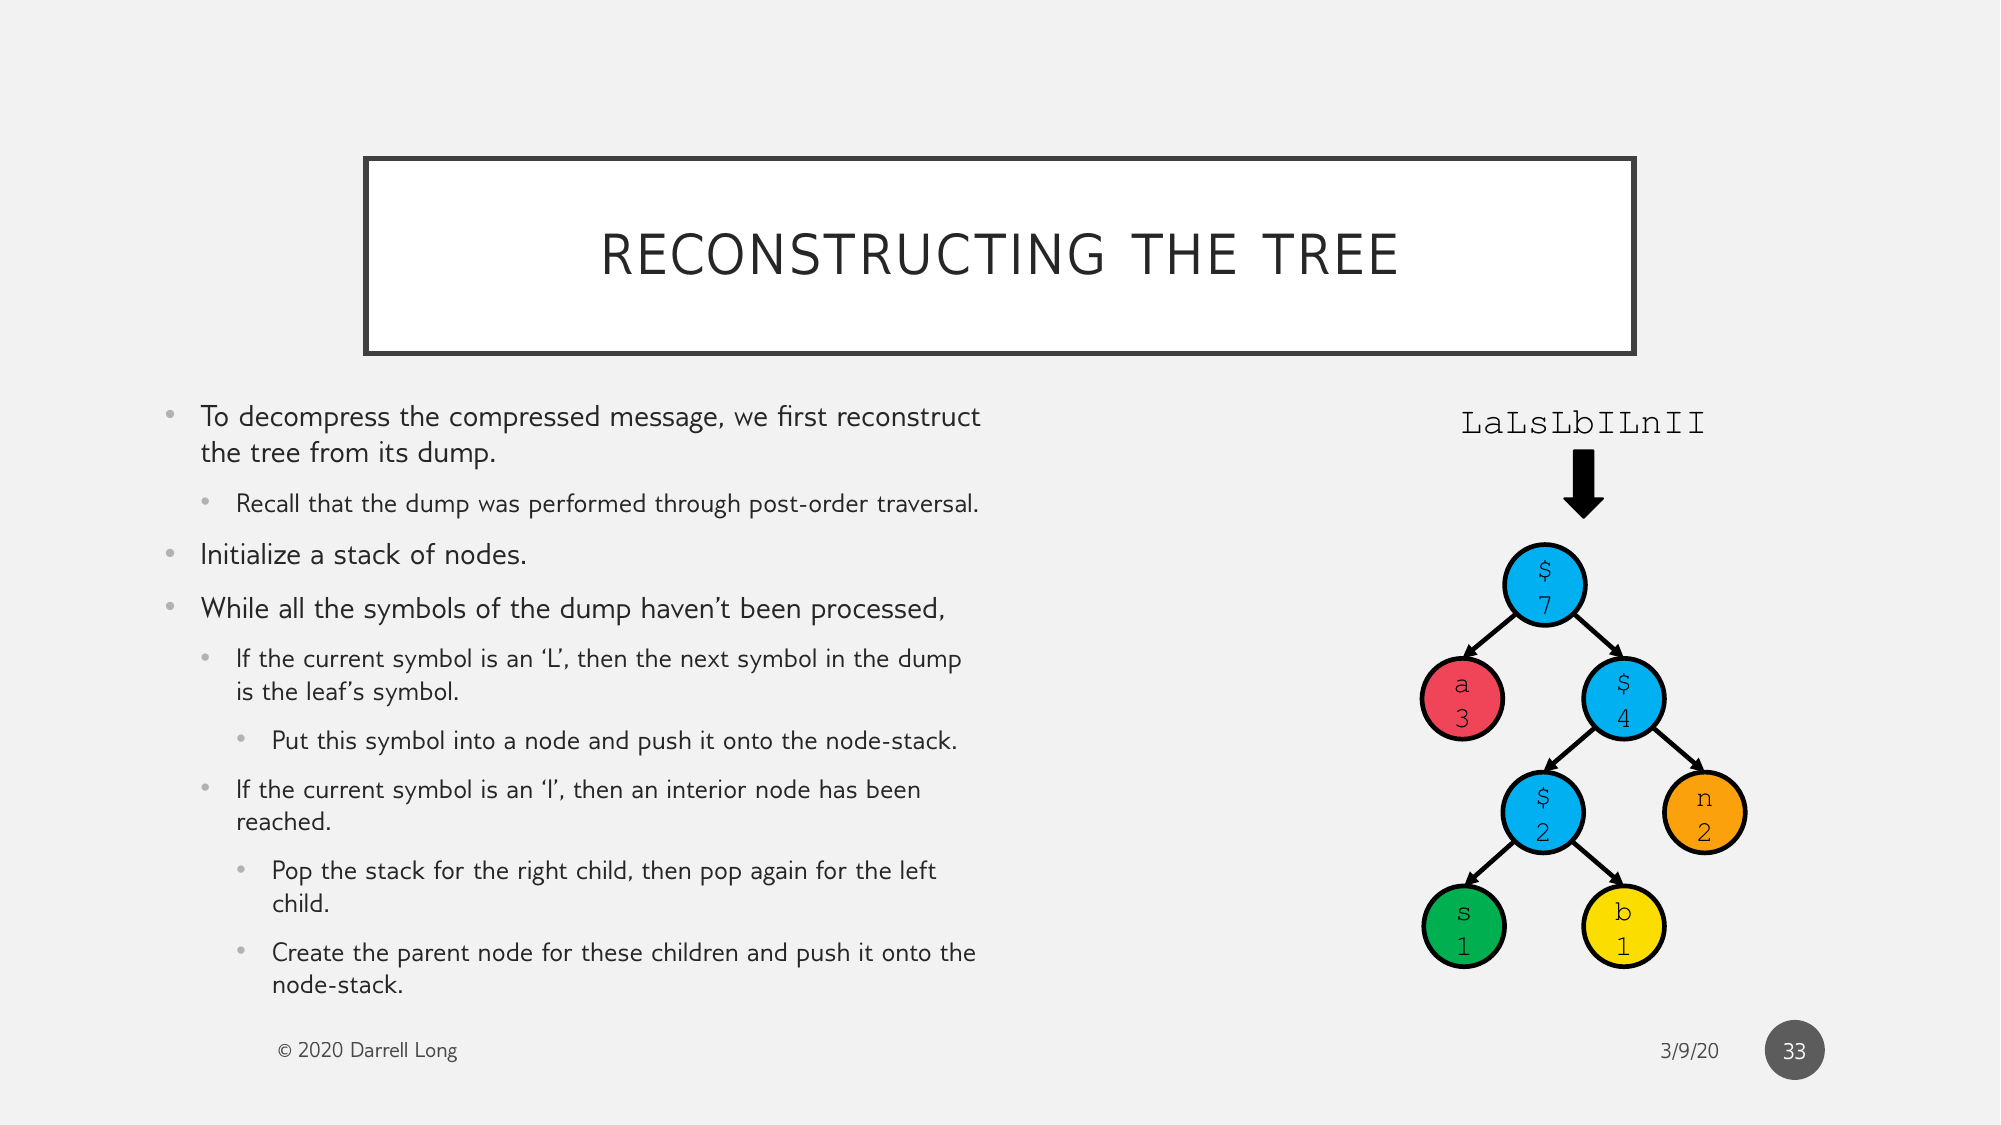

# Reconstructing the Tree
To decompress the compressed message, we first reconstruct the tree from its dump.
Recall that the dump was performed through post-order traversal.
Initialize a stack of nodes.
While all the symbols of the dump haven’t been processed,
If the current symbol is an ‘L’, then the next symbol in the dump is the leaf’s symbol.
Put this symbol into a node and push it onto the node-stack.
If the current symbol is an ‘I’, then an interior node has been reached.
Pop the stack for the right child, then pop again for the left child.
Create the parent node for these children and push it onto the node-stack.
LaLsLbILnII

$ 7
a 3
$ 4
$ 2
n 2
s 1
b 1
33
© 2020 Darrell Long
3/9/20